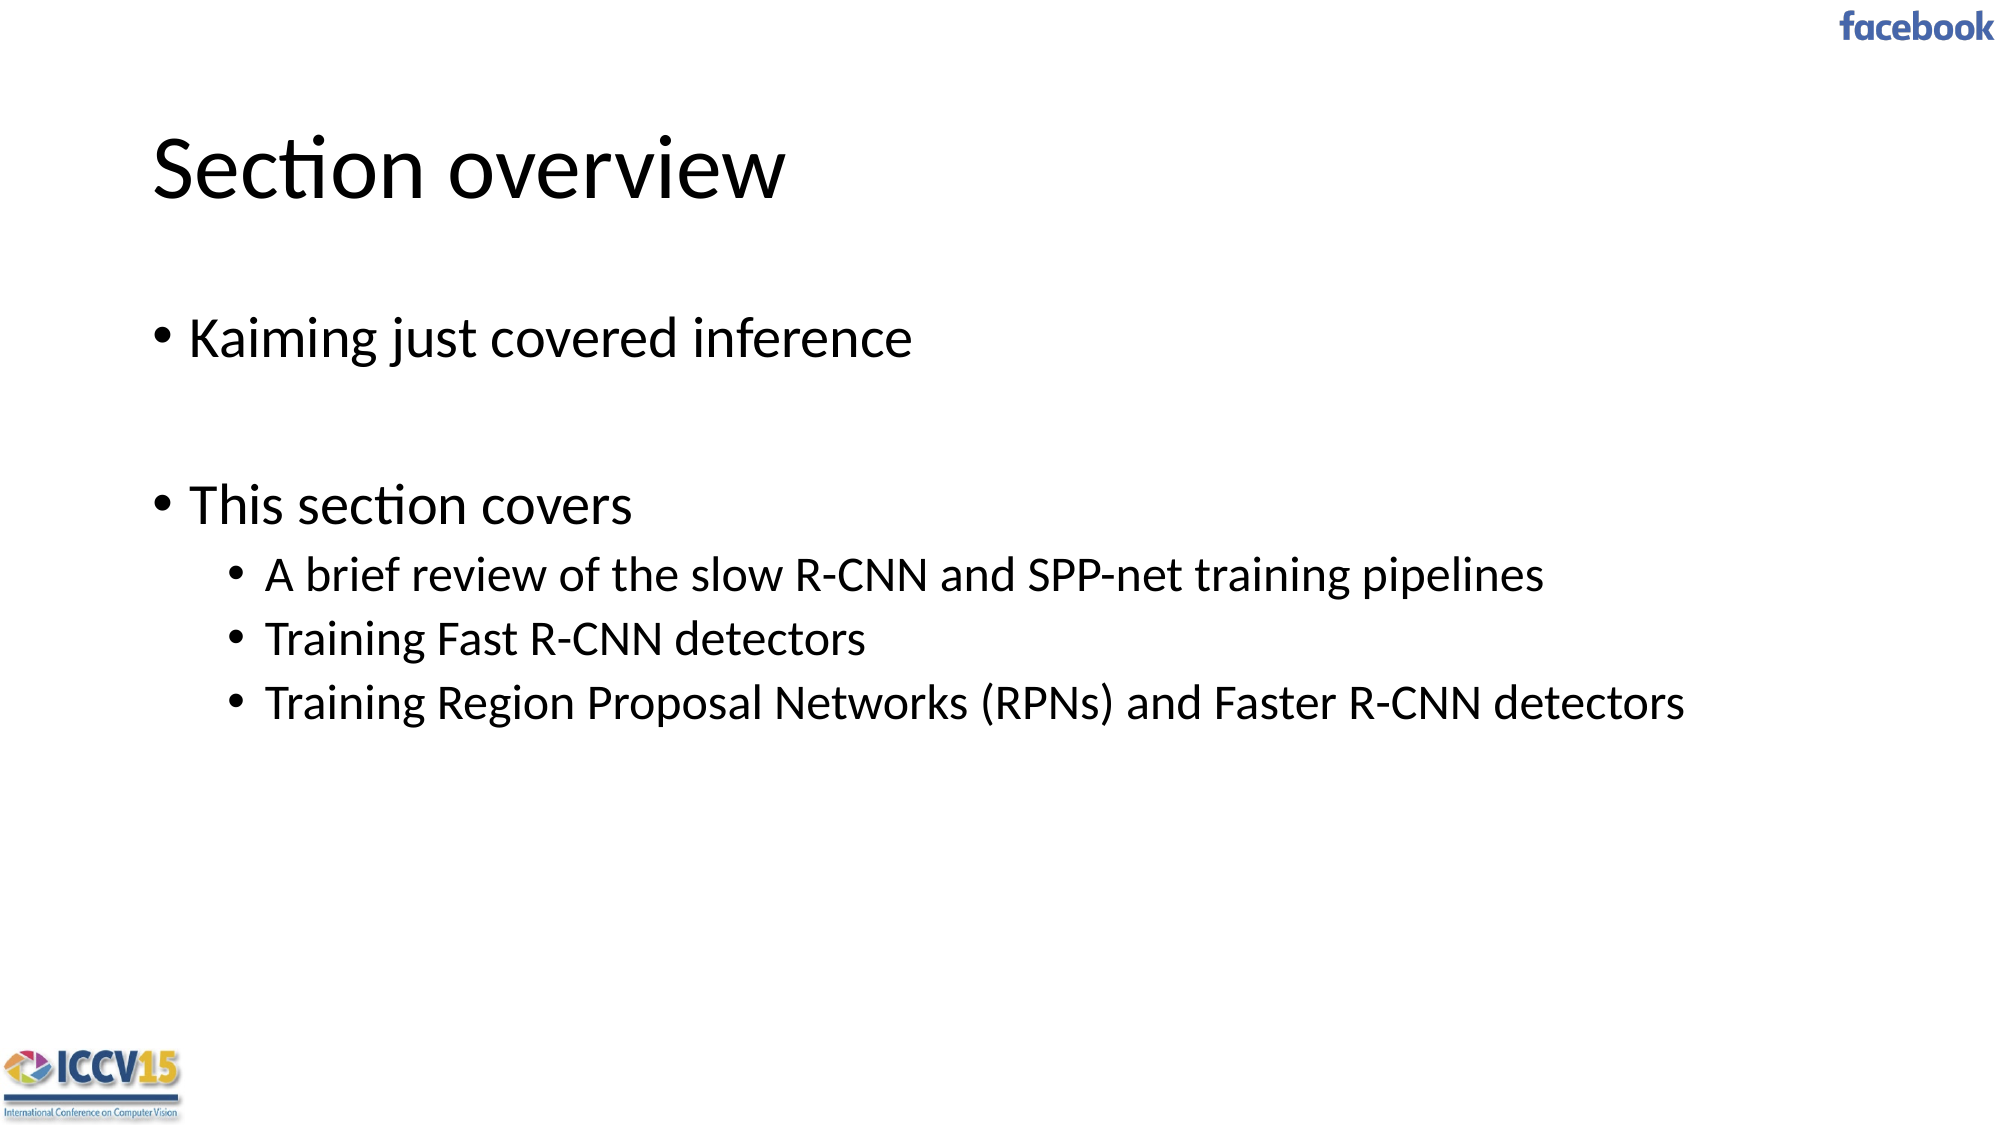

# Section overview
Kaiming just covered inference

This section covers
A brief review of the slow R-CNN and SPP-net training pipelines
Training Fast R-CNN detectors
Training Region Proposal Networks (RPNs) and Faster R-CNN detectors